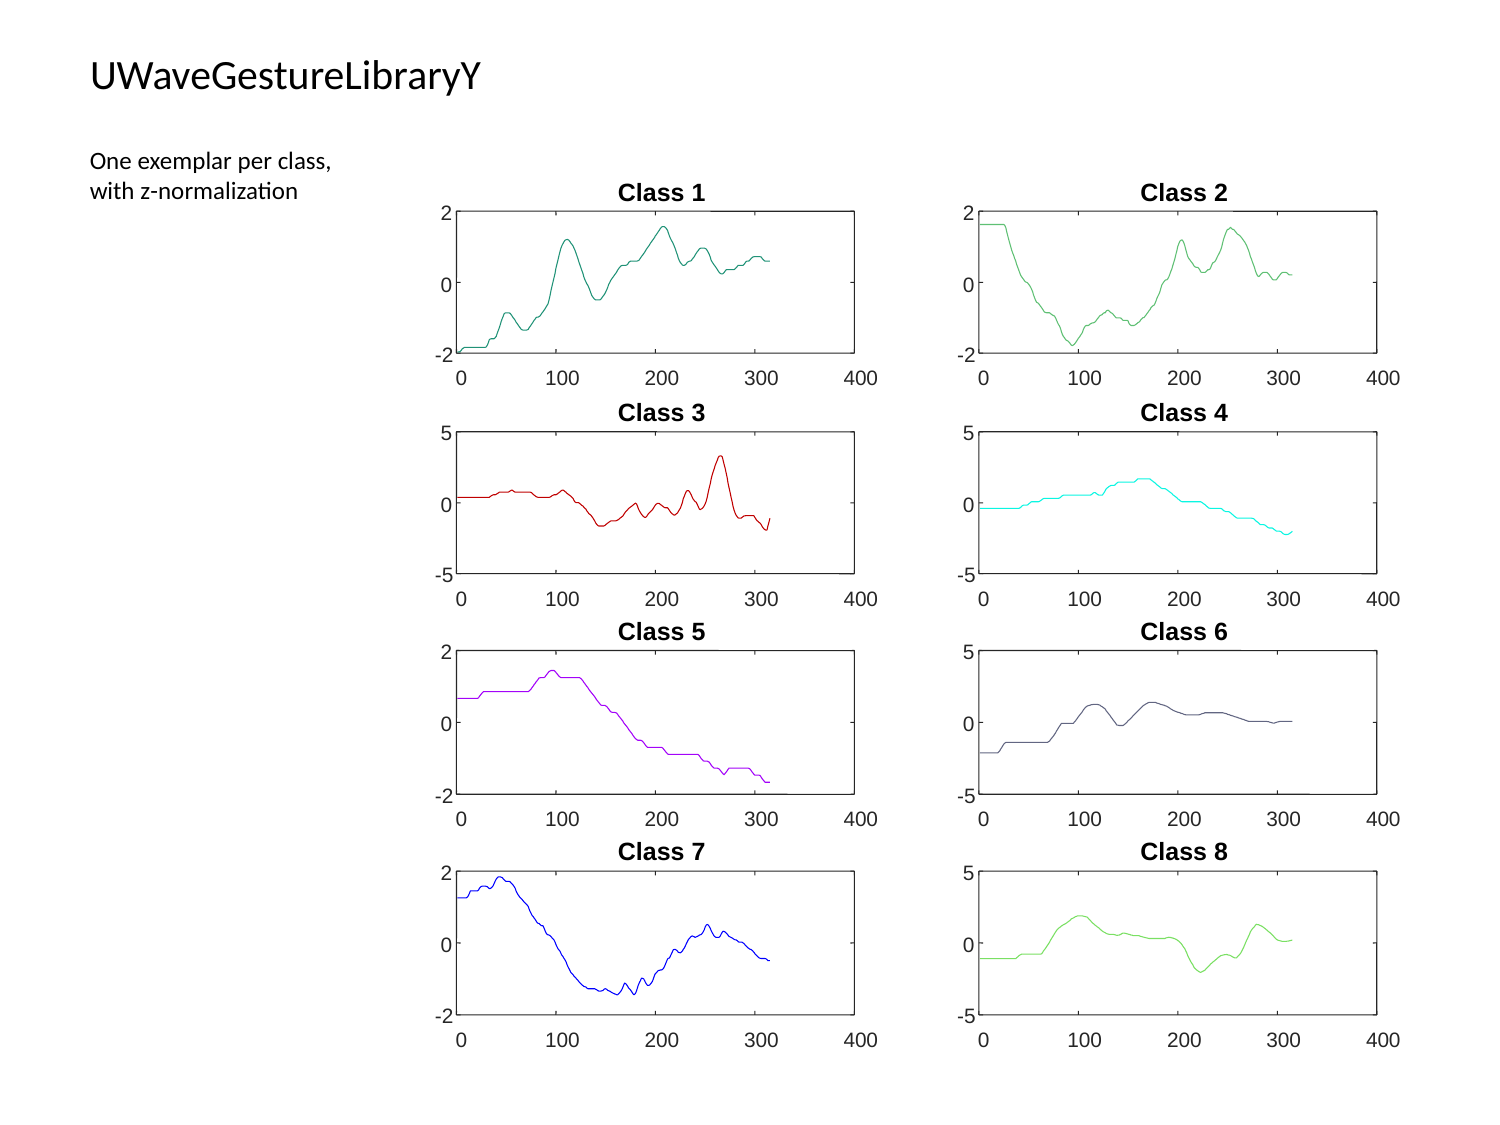

# UWaveGestureLibraryY
One exemplar per class, with z-normalization
Class 1
Class 2
2
2

0
0

-2
-2

0
100
200
300
400
0
100
200
300
400
Class 3
Class 4
5
5

0
0

-5
-5

0
100
200
300
400
0
100
200
300
400
Class 5
Class 6
2
5

0
0

-2
-5

0
100
200
300
400
0
100
200
300
400
Class 7
Class 8
2
5

0
0

-2
-5

0
100
200
300
400
0
100
200
300
400